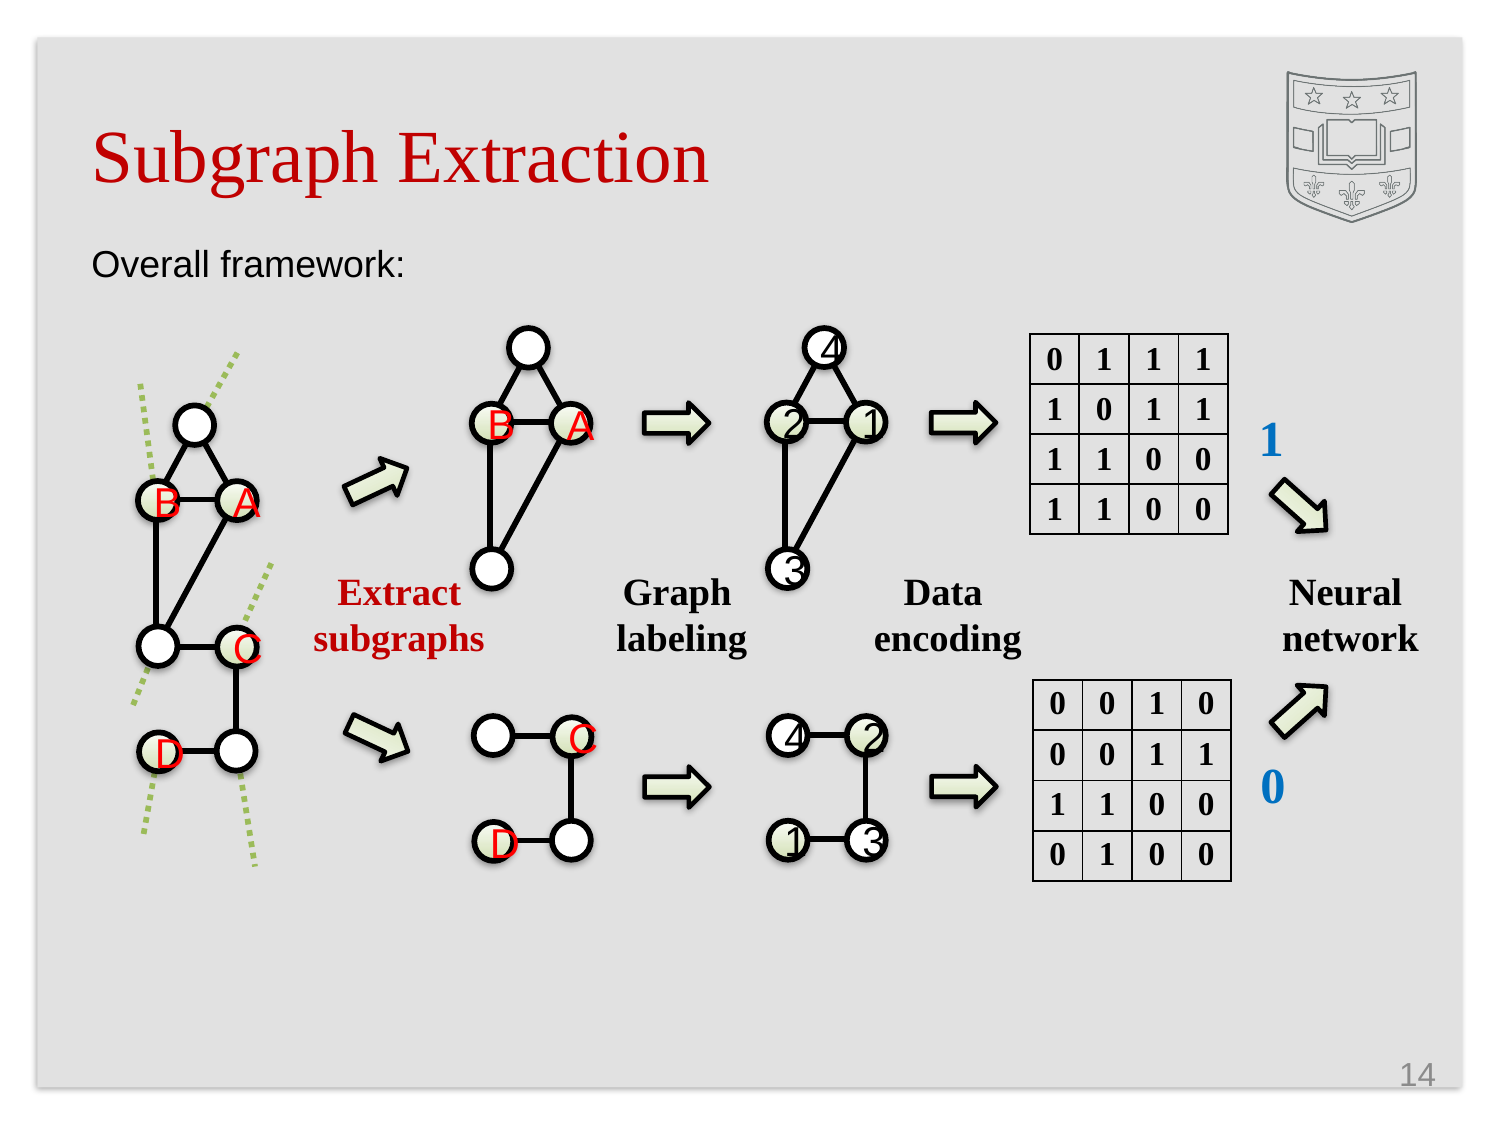

# Subgraph Extraction
Overall framework:

B
A

Extract
subgraphs

C

D

4
2
1
3

Graph
labeling
4
2
1
3

| 0 | 1 | 1 | 1 |
| --- | --- | --- | --- |
| 1 | 0 | 1 | 1 |
| 1 | 1 | 0 | 0 |
| 1 | 1 | 0 | 0 |

B
A

C

D
1

Data
encoding

Neural
network

| 0 | 0 | 1 | 0 |
| --- | --- | --- | --- |
| 0 | 0 | 1 | 1 |
| 1 | 1 | 0 | 0 |
| 0 | 1 | 0 | 0 |
0
14